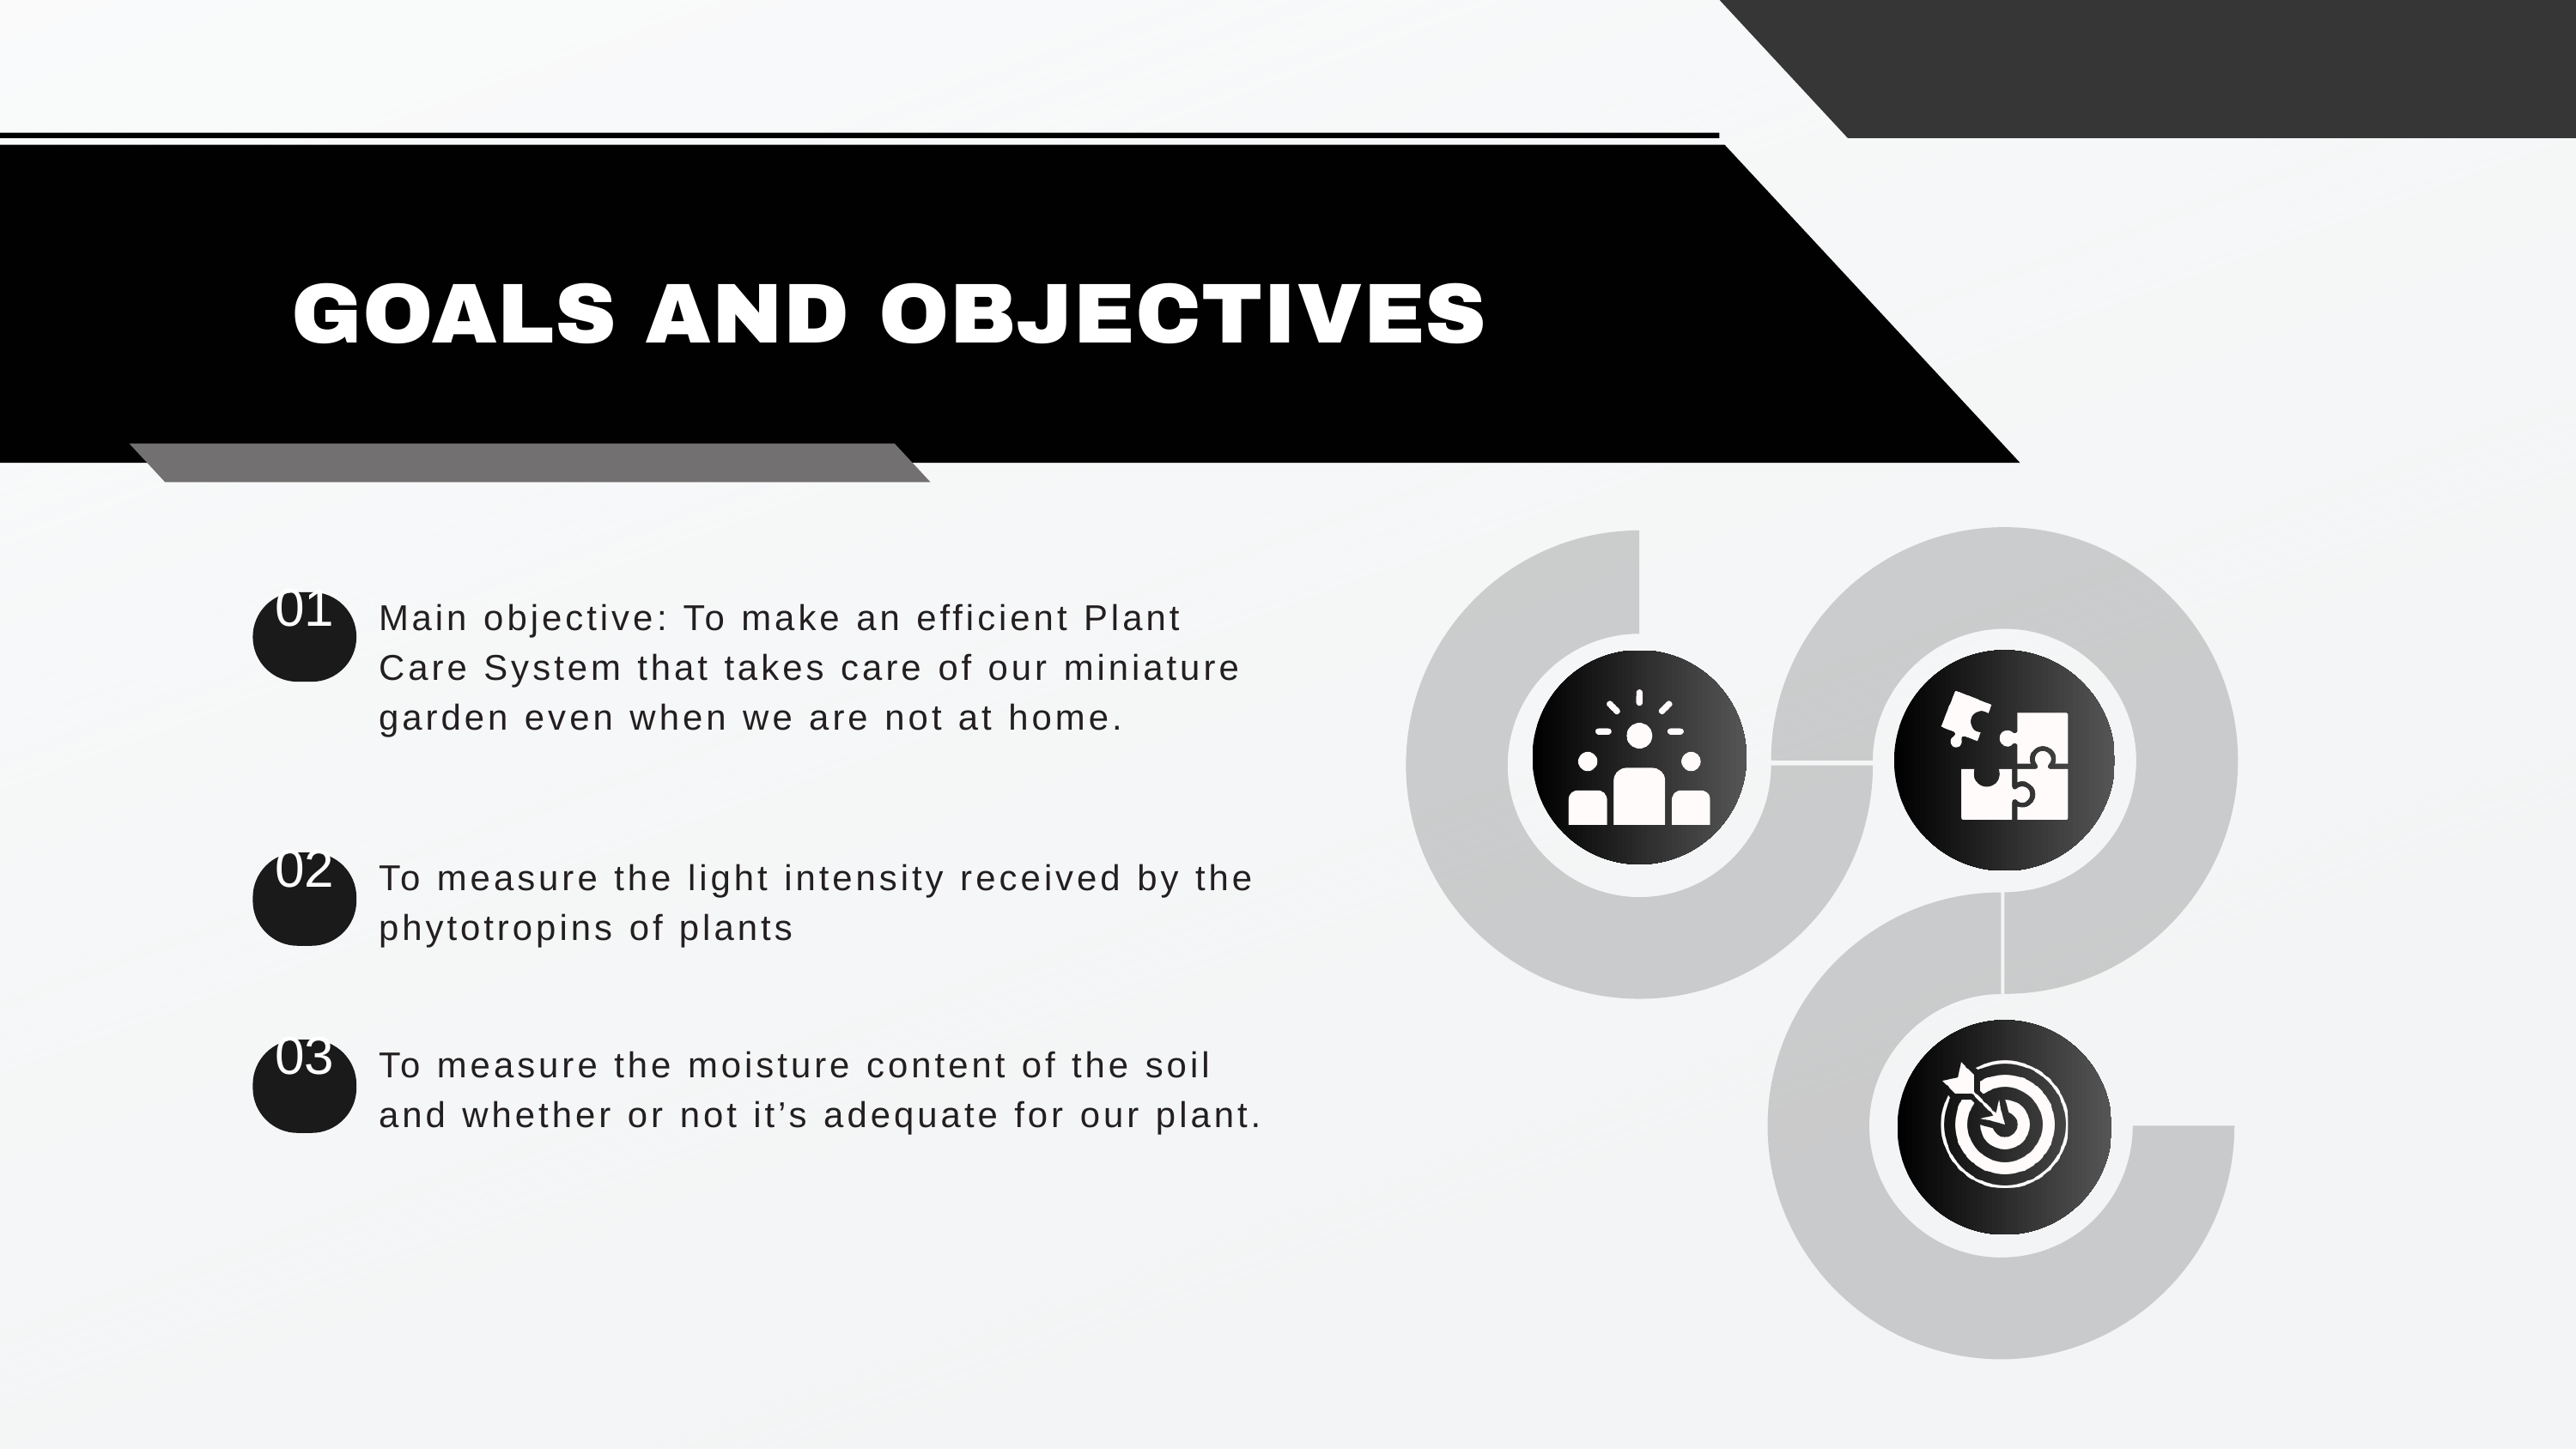

GOALS AND OBJECTIVES

Main objective: To make an efficient Plant Care System that takes care of our miniature garden even when we are not at home.

01

To measure the light intensity received by the phytotropins of plants

02

To measure the moisture content of the soil and whether or not it’s adequate for our plant.

03